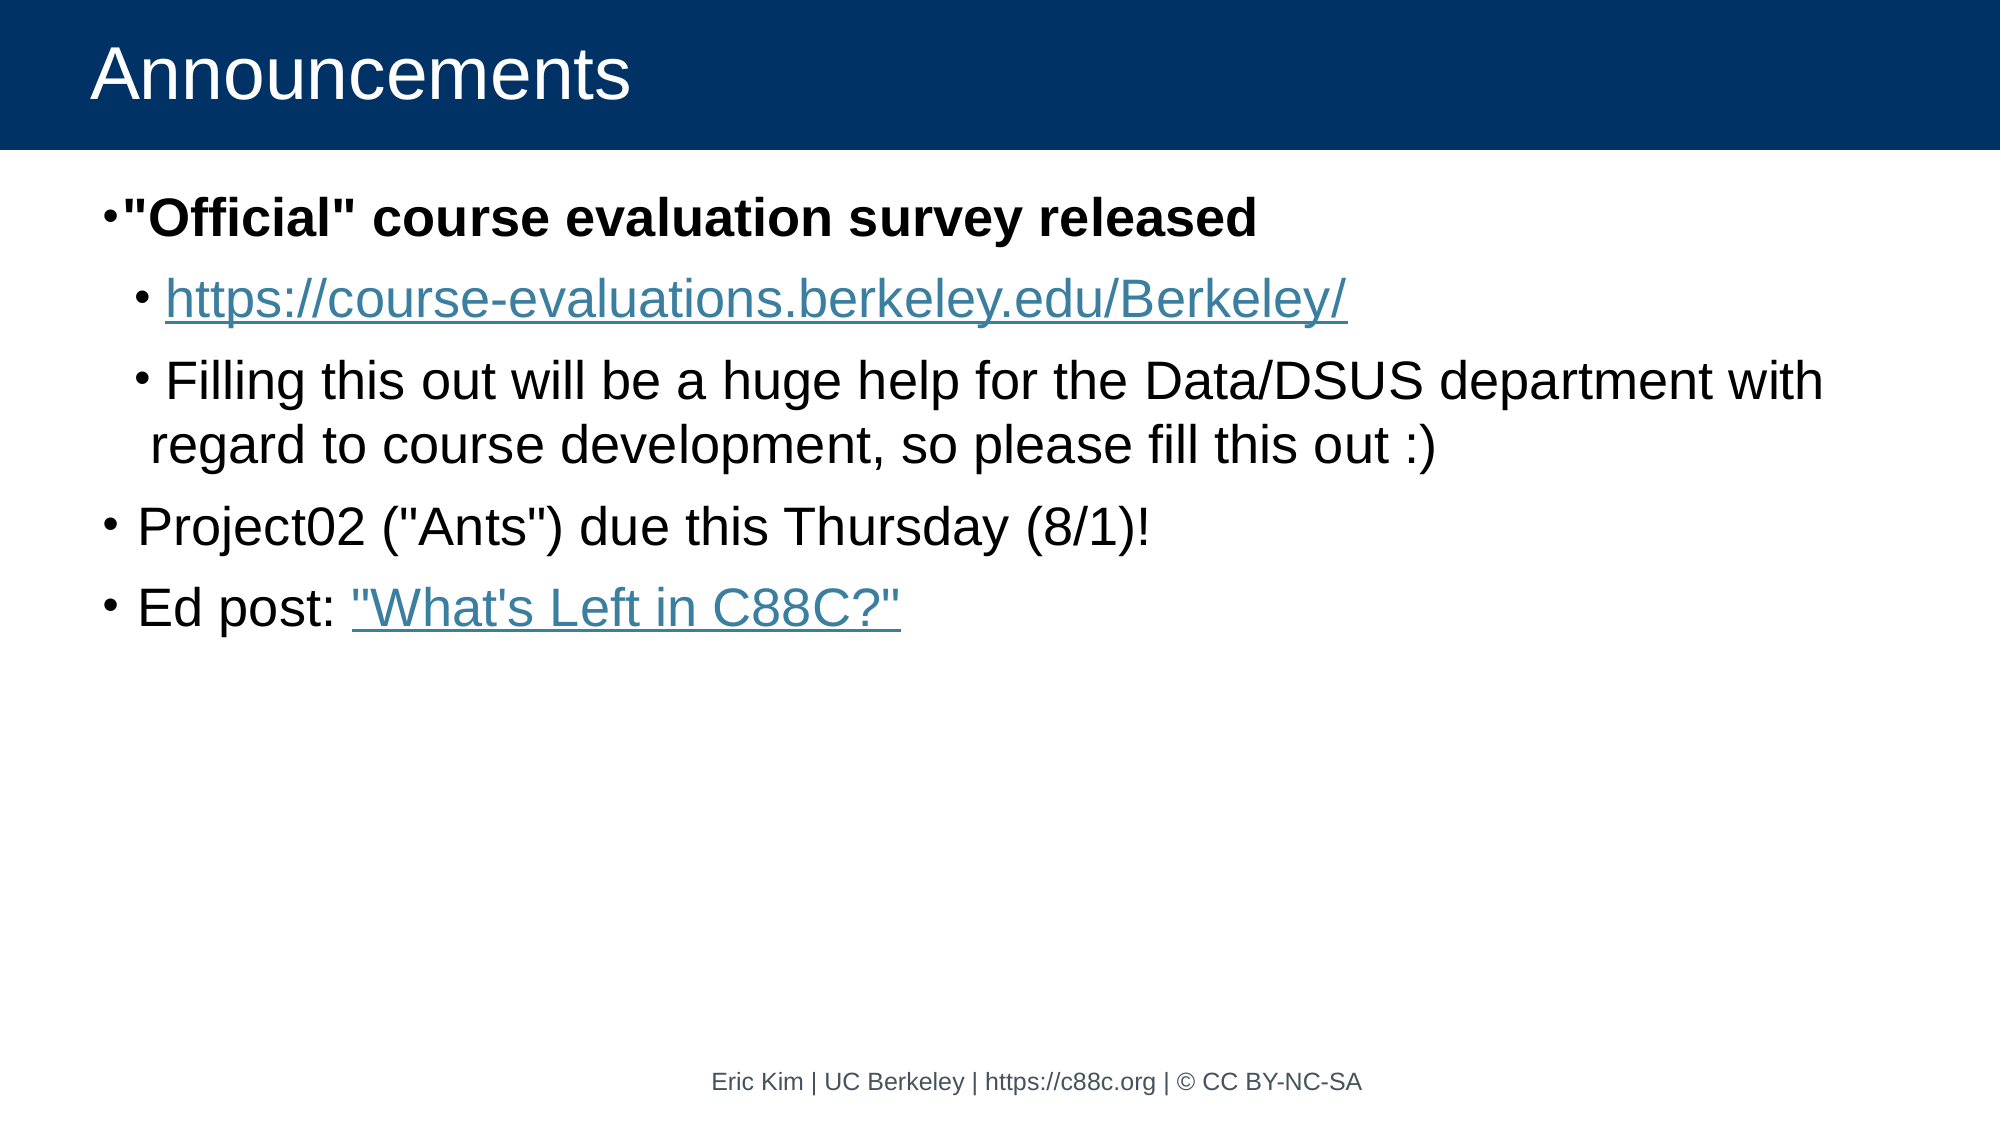

# Announcements
"Official" course evaluation survey released
 https://course-evaluations.berkeley.edu/Berkeley/
 Filling this out will be a huge help for the Data/DSUS department with regard to course development, so please fill this out :)
 Project02 ("Ants") due this Thursday (8/1)!
 Ed post: "What's Left in C88C?"
Eric Kim | UC Berkeley | https://c88c.org | © CC BY-NC-SA